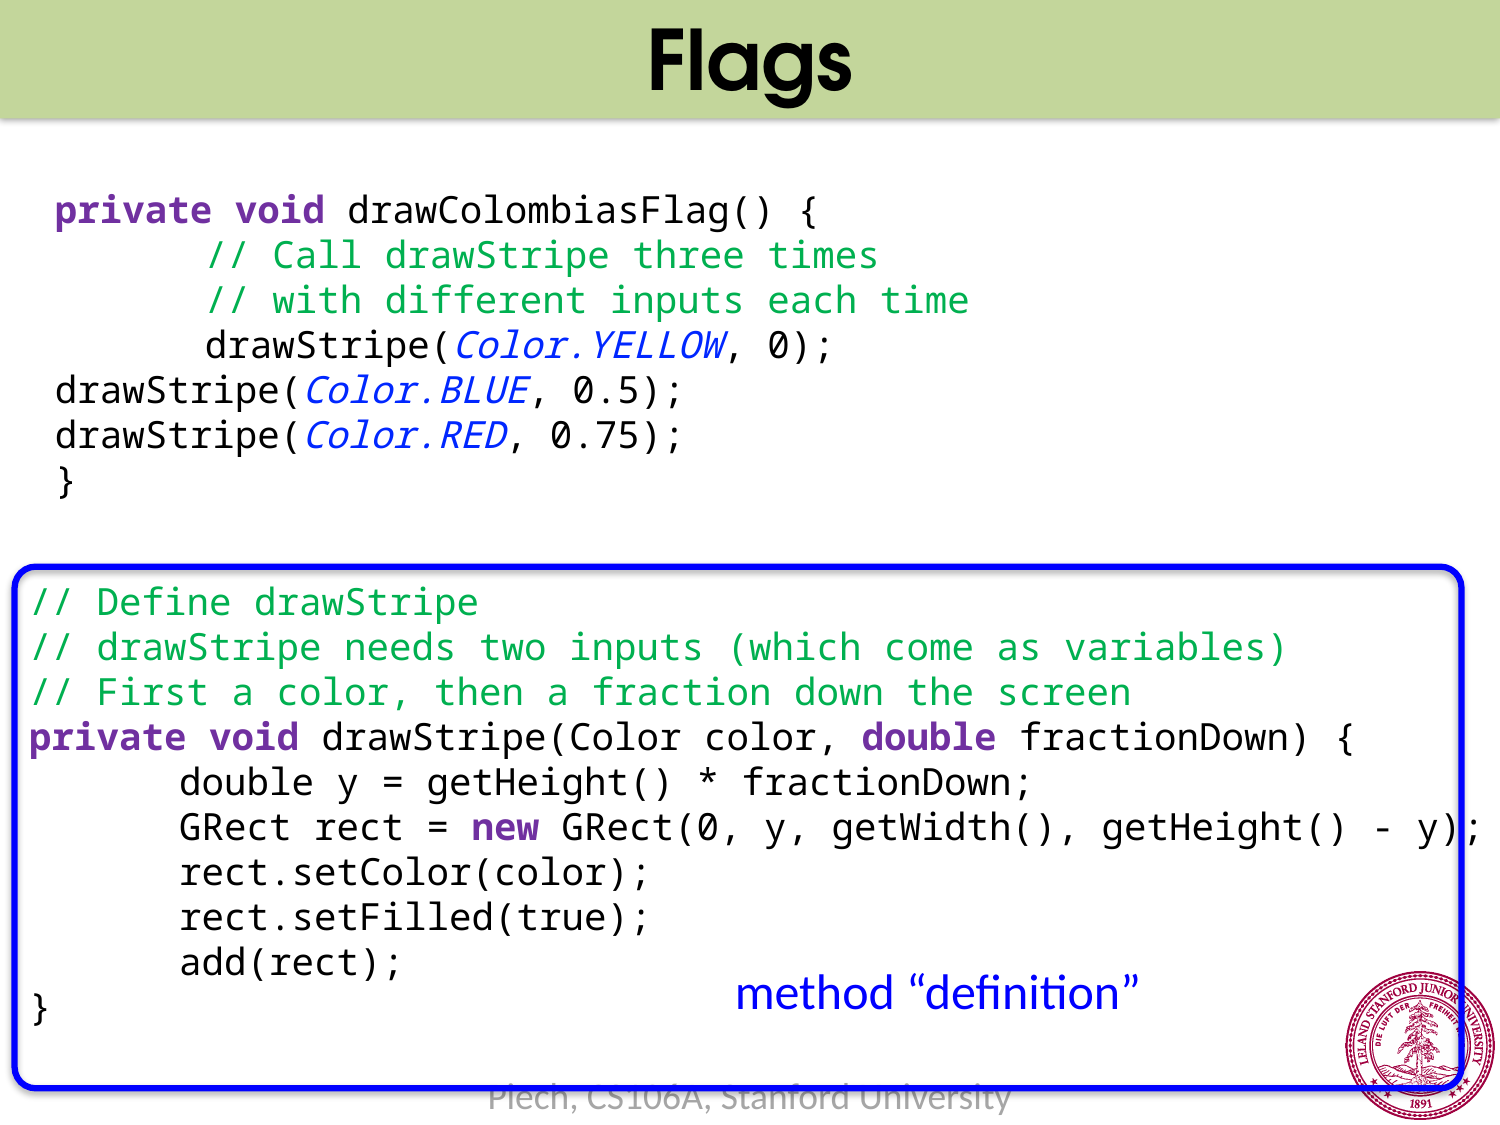

Flags
private void drawColombiasFlag() {
	// Call drawStripe three times
	// with different inputs each time
	drawStripe(Color.YELLOW, 0);		drawStripe(Color.BLUE, 0.5);		drawStripe(Color.RED, 0.75);
}

// Define drawStripe
// drawStripe needs two inputs (which come as variables)
// First a color, then a fraction down the screen
private void drawStripe(Color color, double fractionDown) {
	double y = getHeight() * fractionDown;
	GRect rect = new GRect(0, y, getWidth(), getHeight() - y);
	rect.setColor(color);
	rect.setFilled(true);
	add(rect);
}
method “definition”